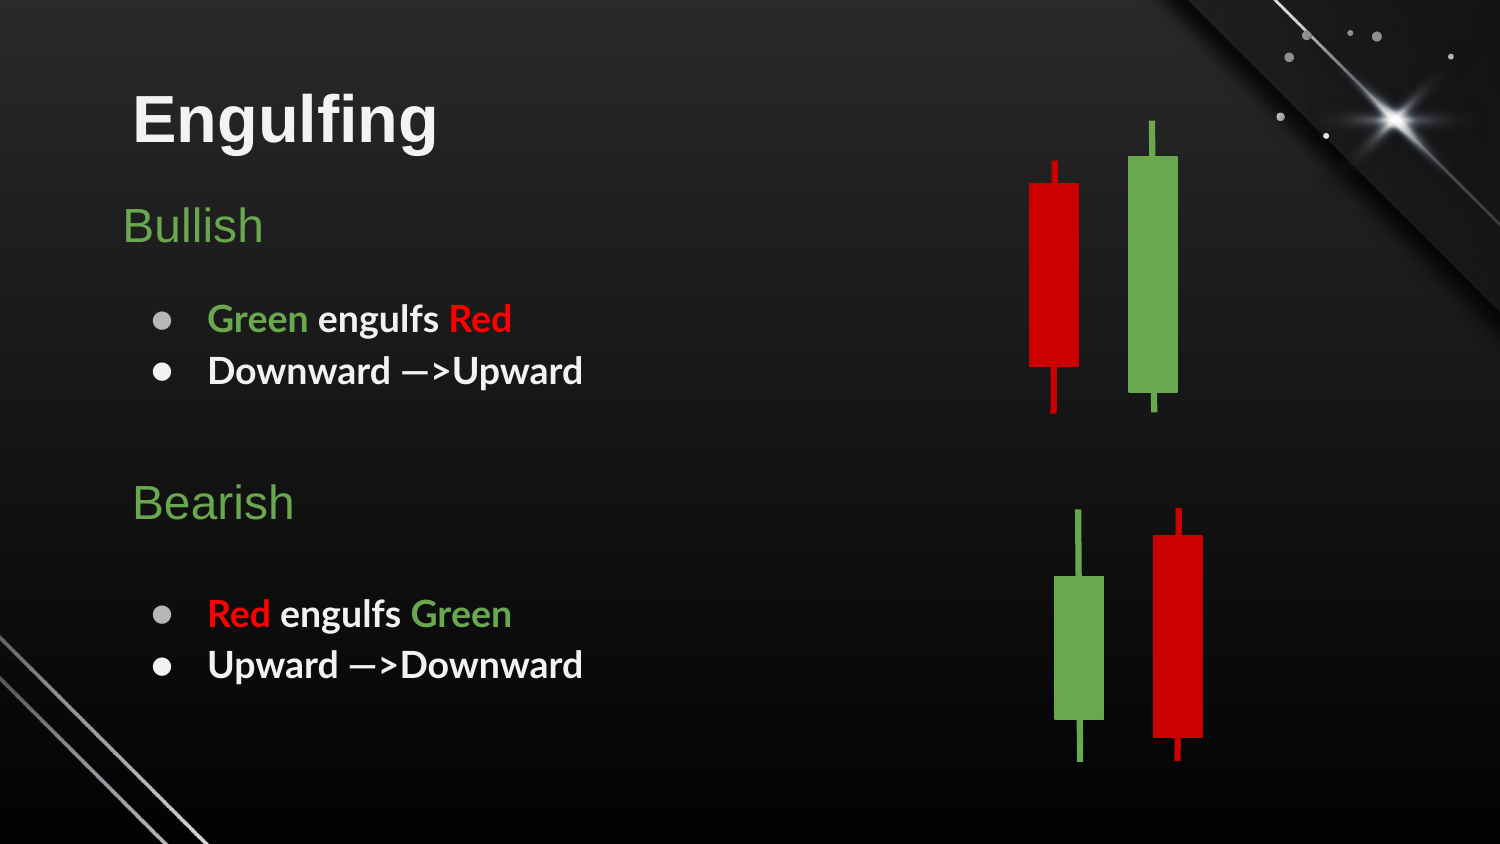

# Engulfing

Bullish

Green engulfs Red
Downward —>Upward
Bearish

Red engulfs Green
Upward —>Downward